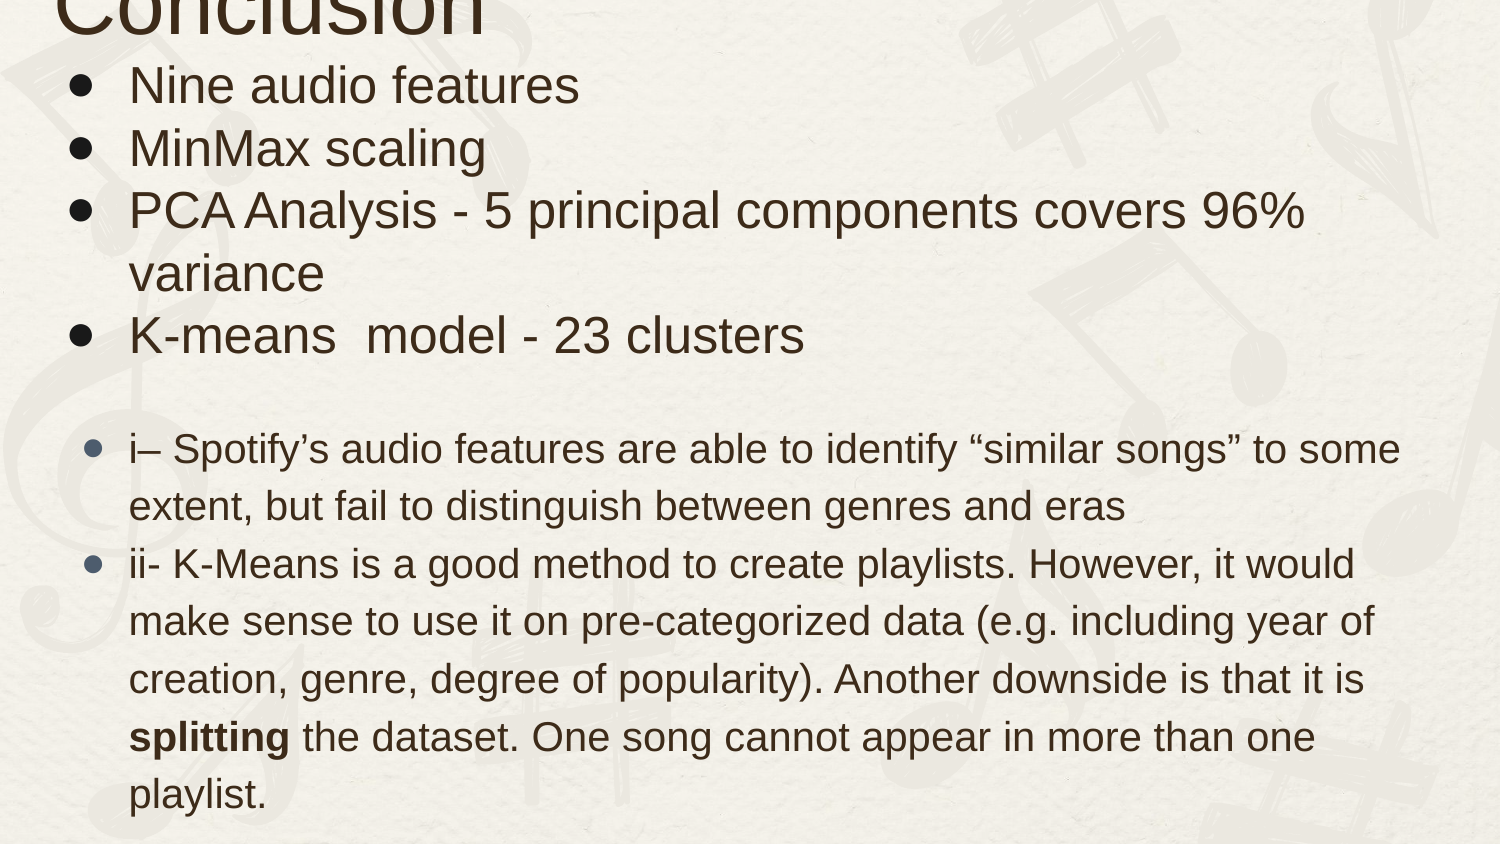

# Conclusion
Nine audio features
MinMax scaling
PCA Analysis - 5 principal components covers 96% variance
K-means  model - 23 clusters

i– Spotify’s audio features are able to identify “similar songs” to some extent, but fail to distinguish between genres and eras
ii- K-Means is a good method to create playlists. However, it would make sense to use it on pre-categorized data (e.g. including year of creation, genre, degree of popularity). Another downside is that it is splitting the dataset. One song cannot appear in more than one playlist.